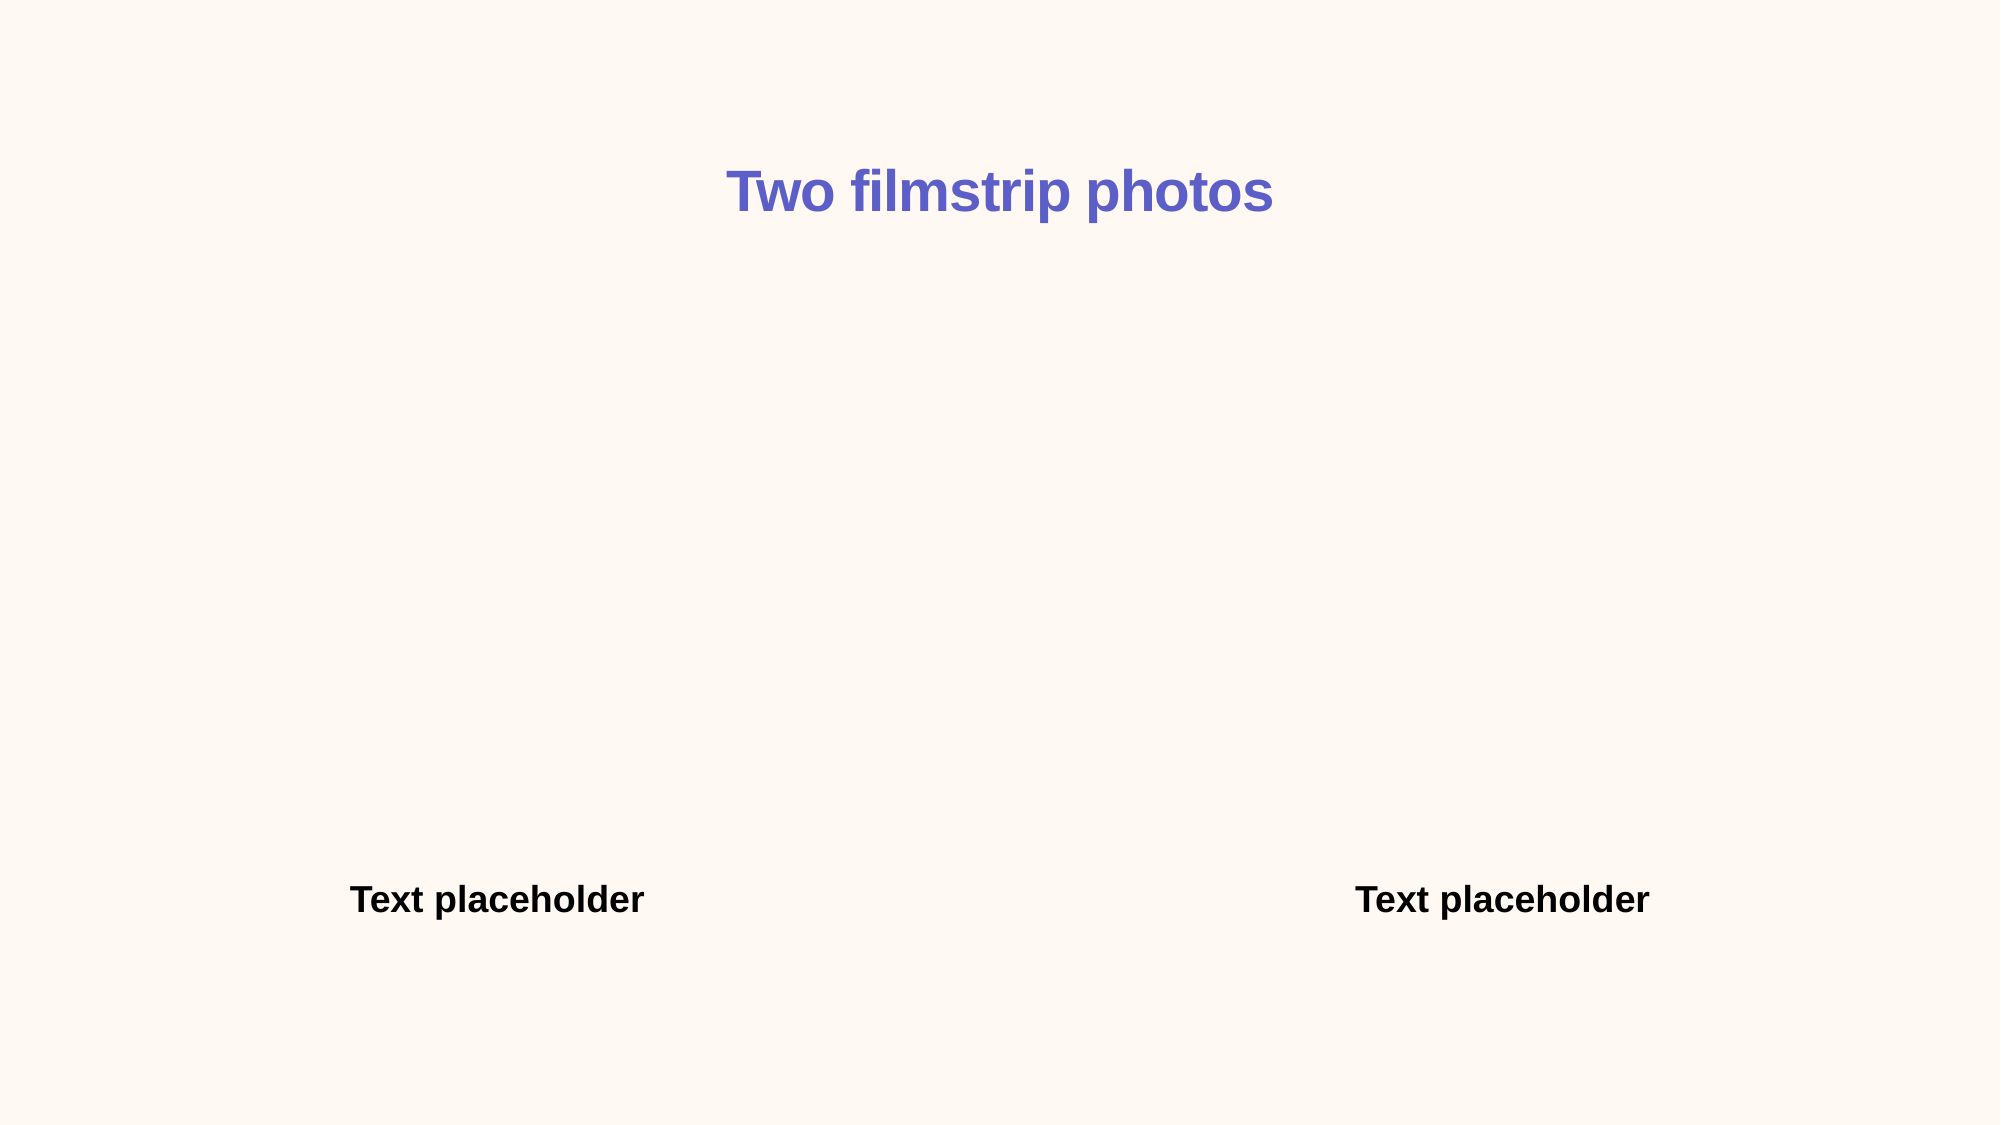

# Two filmstrip photos

Text placeholder
Text placeholder